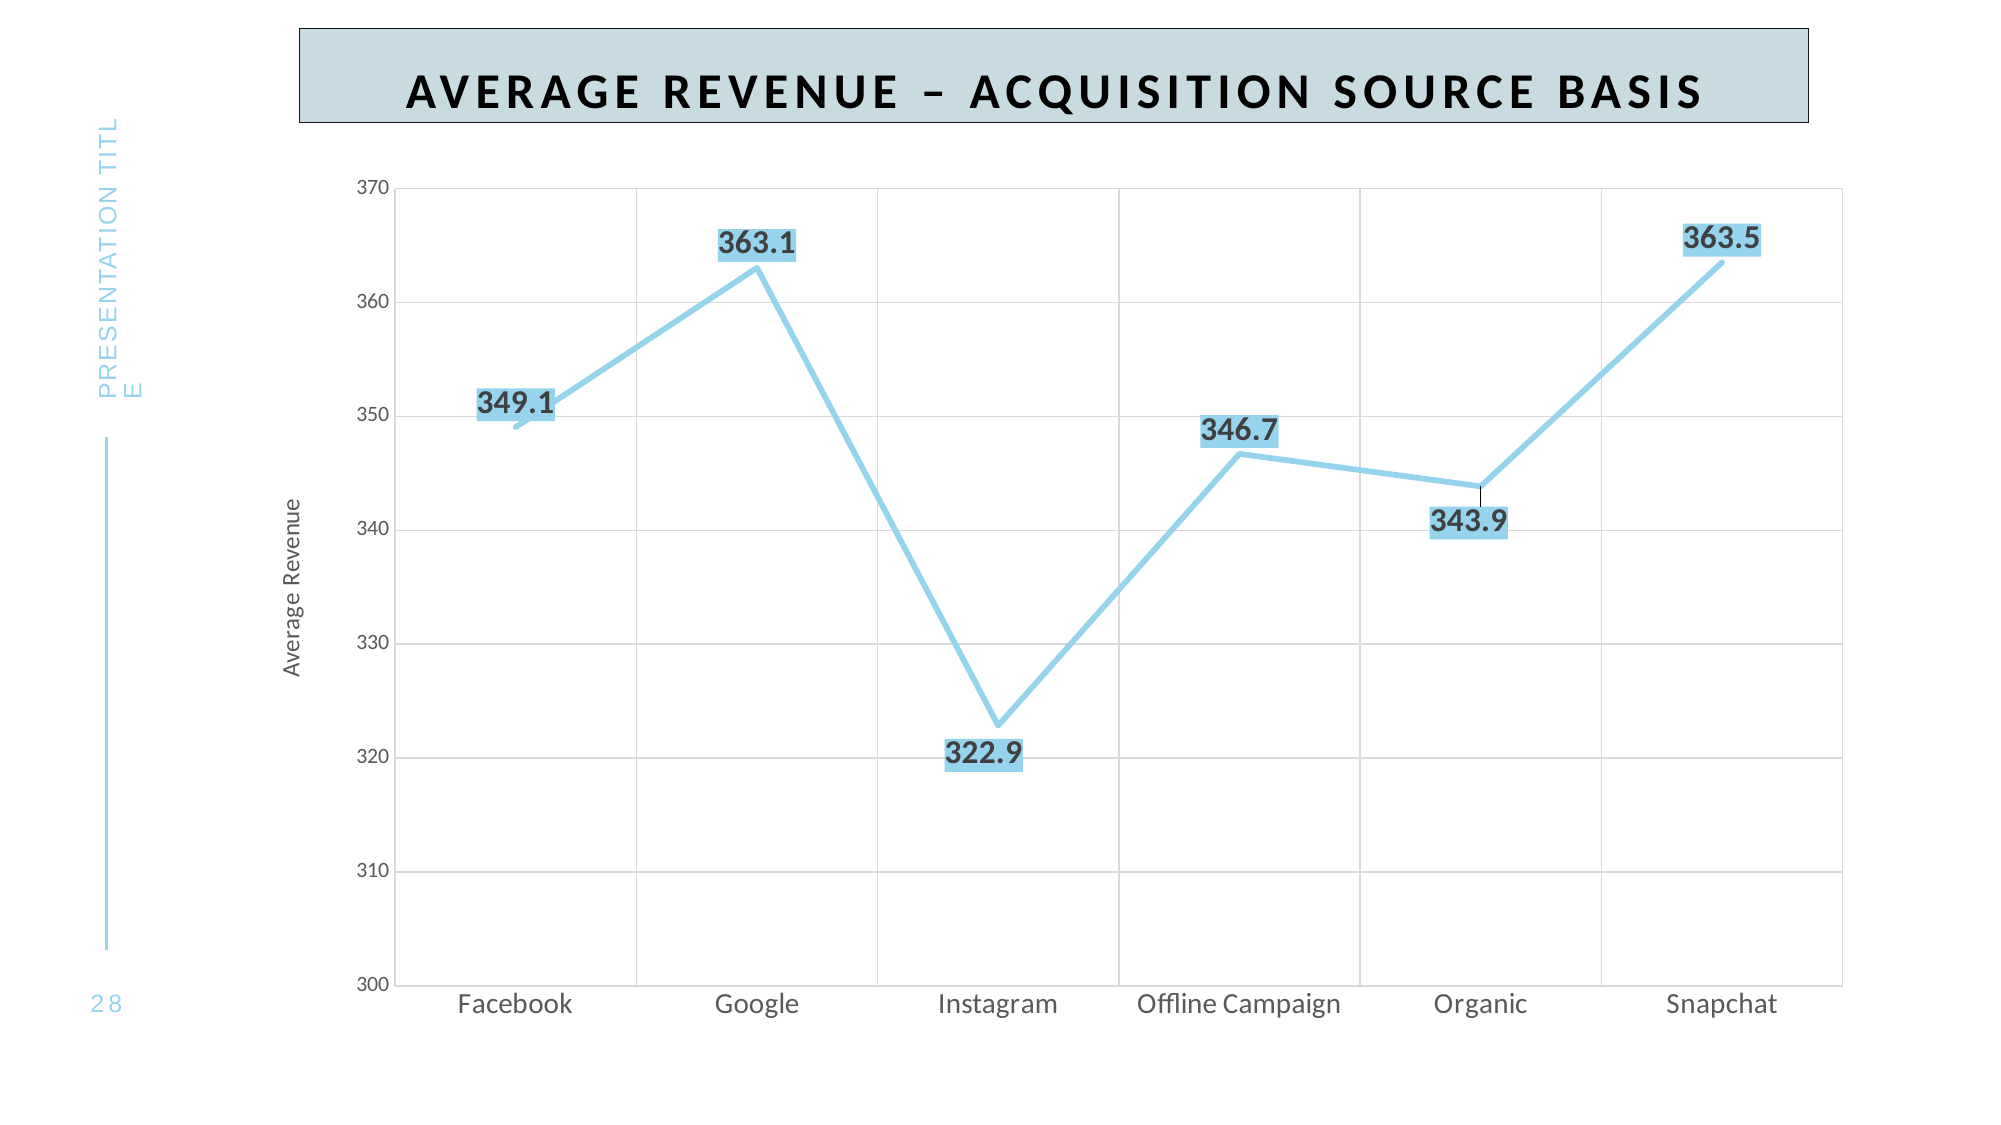

Average revenue – acquisition source basis

### Chart

| Category | Average of Final Amount |
|---|---|
| Facebook | 349.0614973262032 |
| Google | 363.0517950635752 |
| Instagram | 322.8523706896552 |
| Offline Campaign | 346.71872816212436 |
| Organic | 343.86107784431135 |
| Snapchat | 363.5187672856578 |
presentation title
28